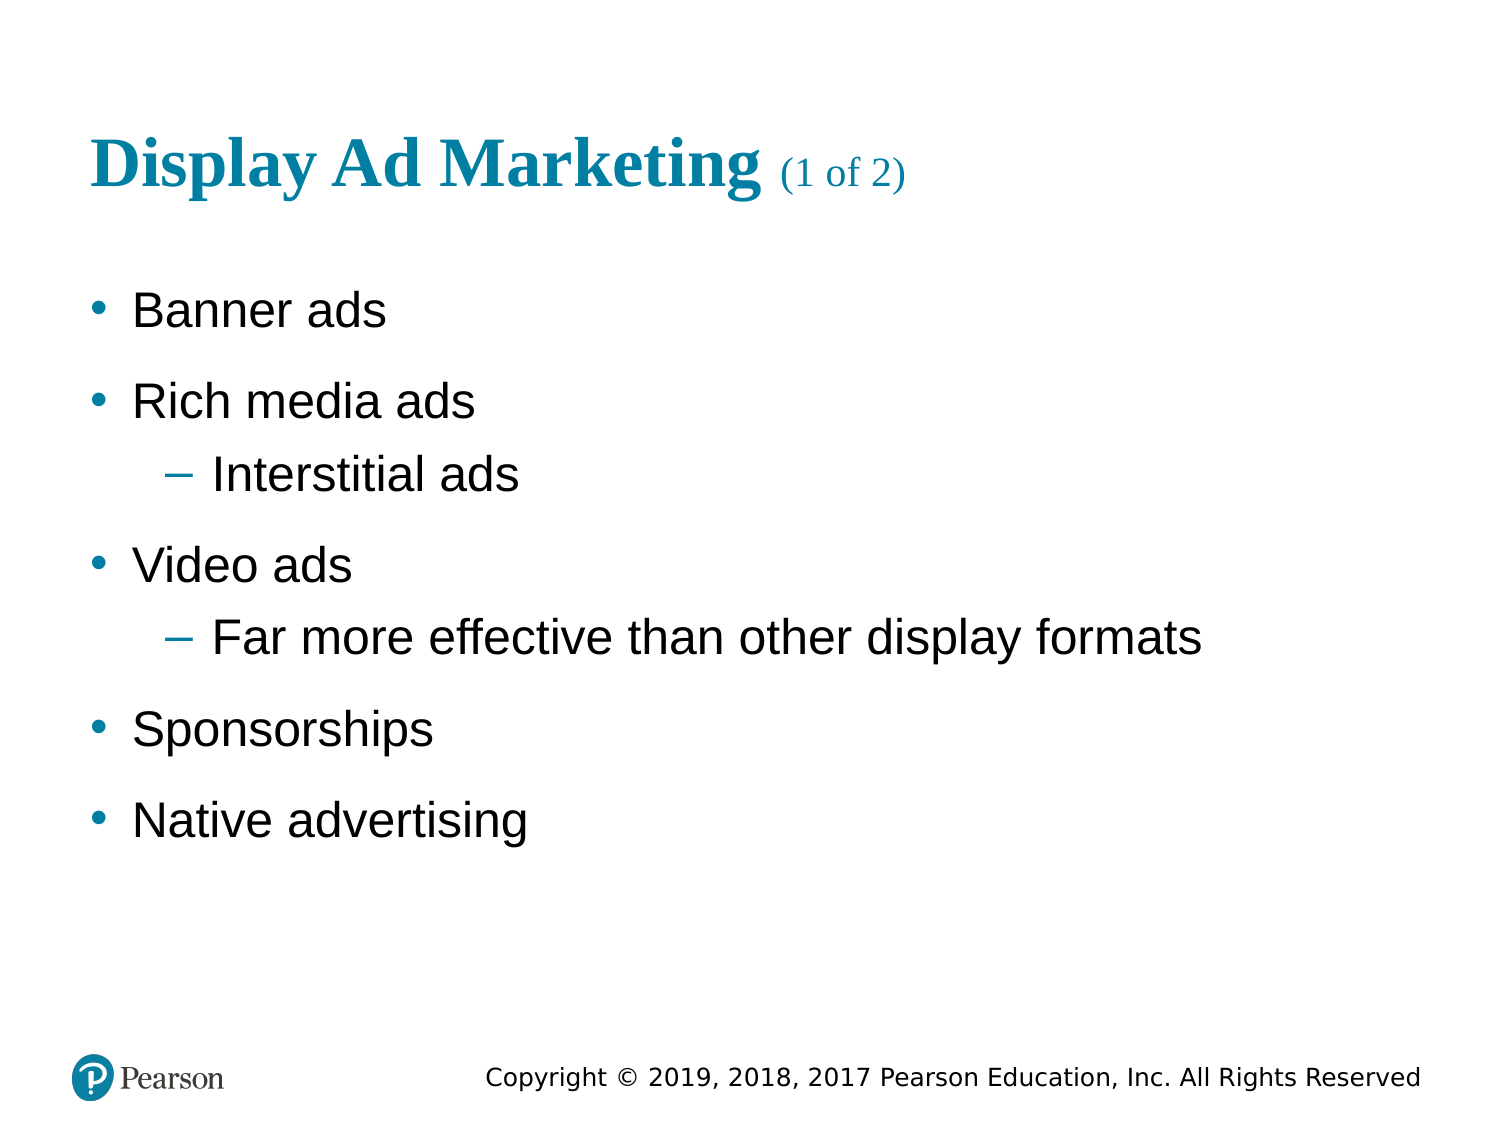

# Display Ad Marketing (1 of 2)
Banner ads
Rich media ads
Interstitial ads
Video ads
Far more effective than other display formats
Sponsorships
Native advertising